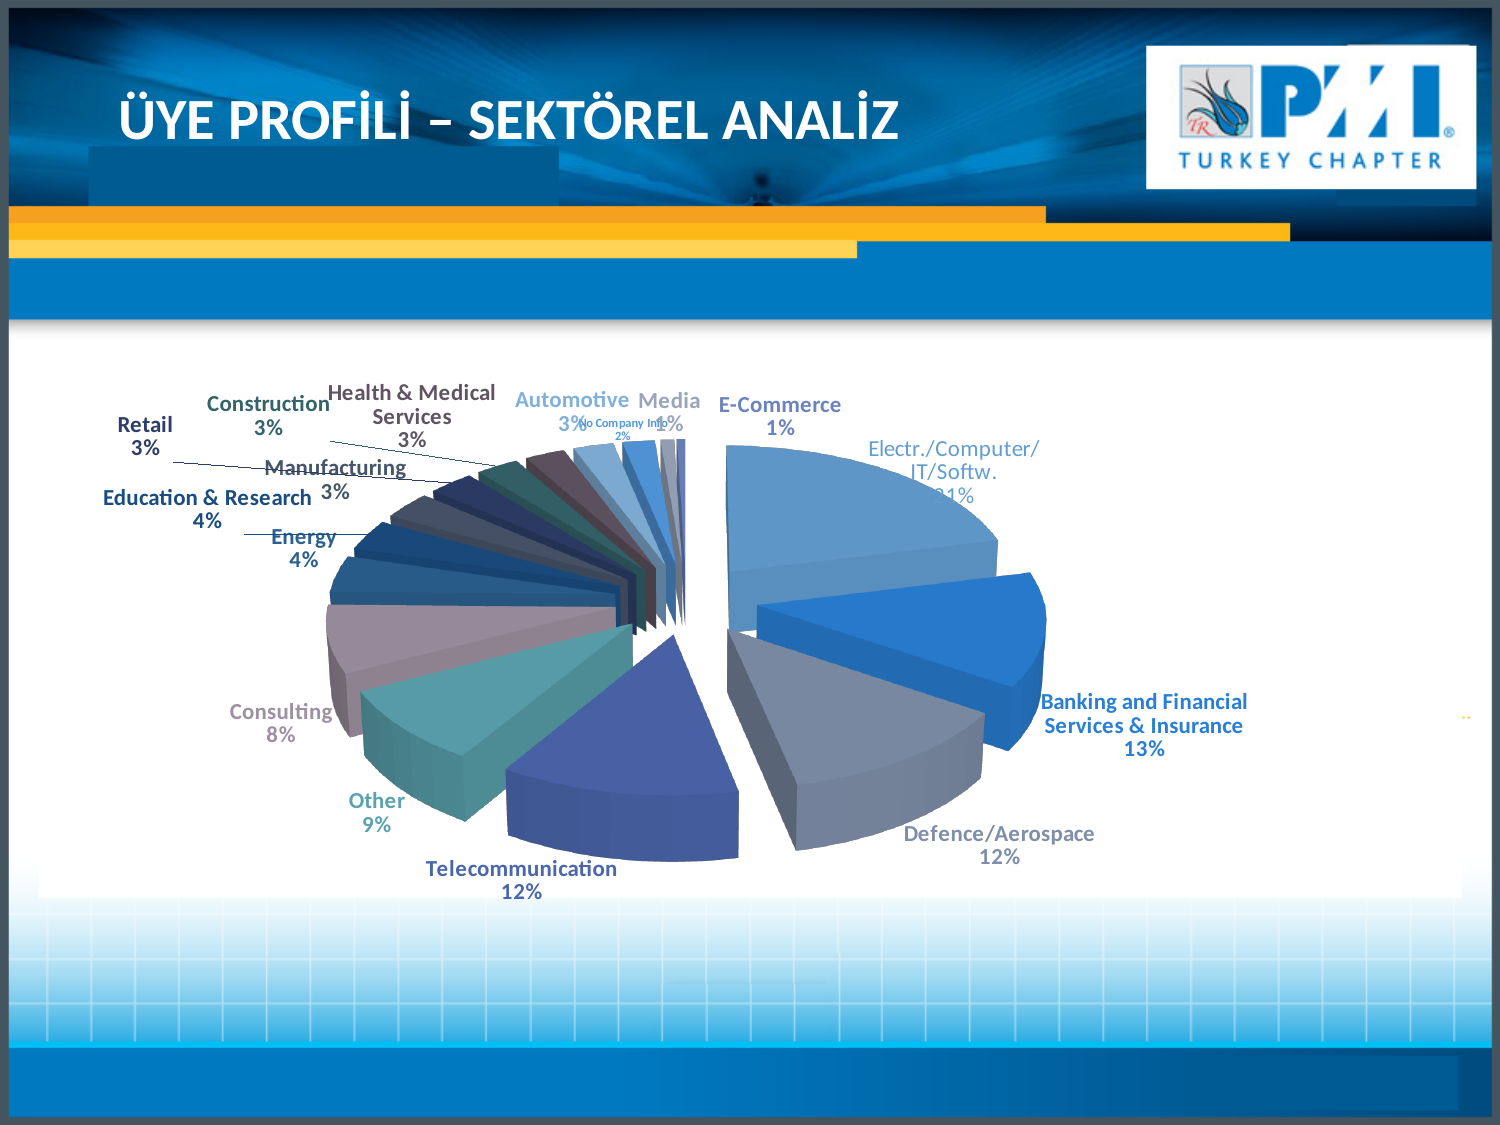

# Üye Profili – Sektörel Analiz

[unsupported chart]